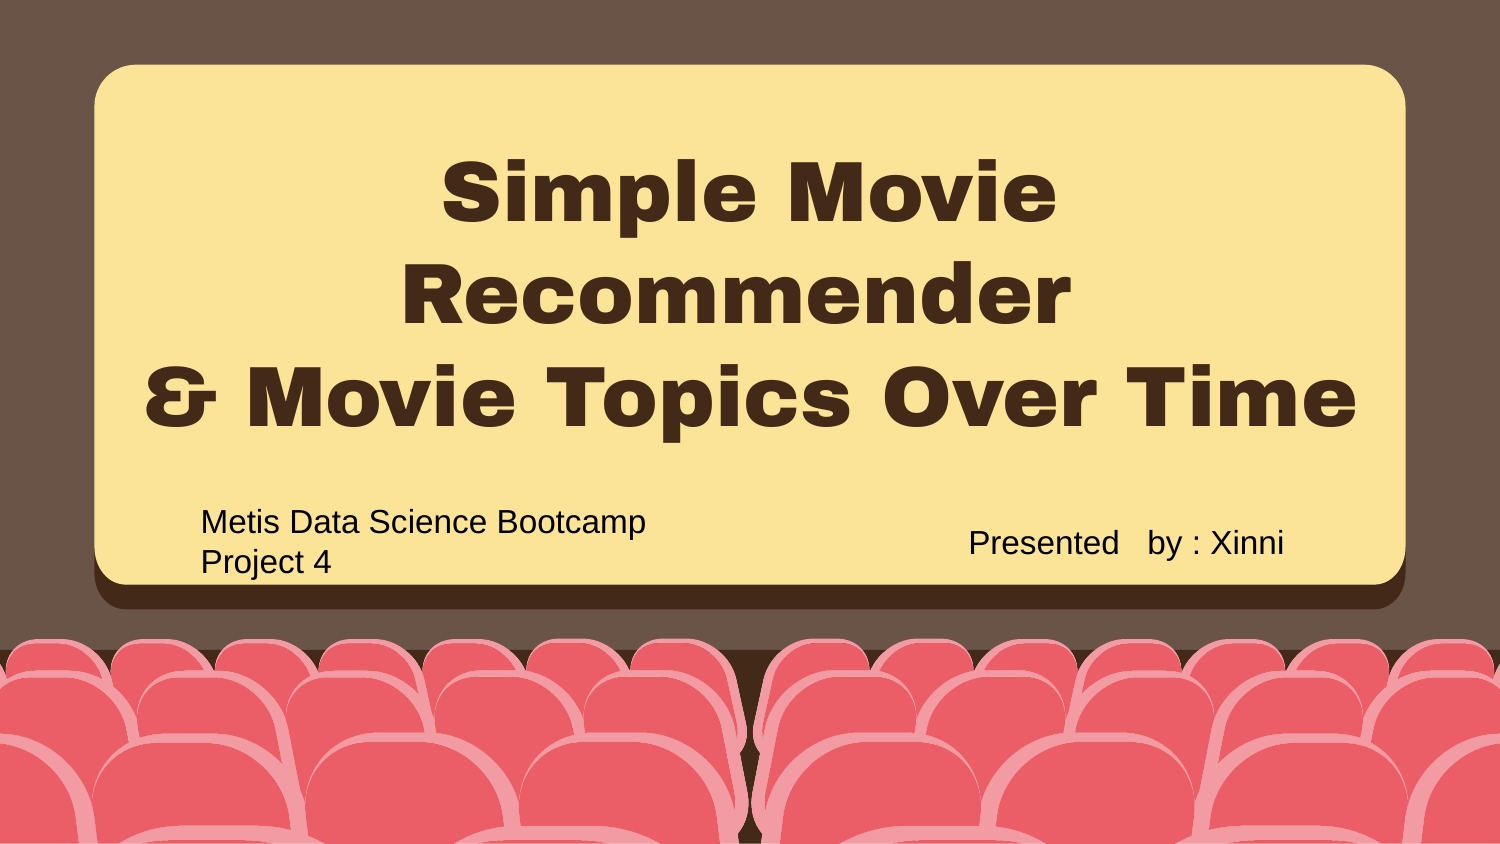

# Simple Movie Recommender
& Movie Topics Over Time
Metis Data Science Bootcamp
Project 4
Presented   by : Xinni